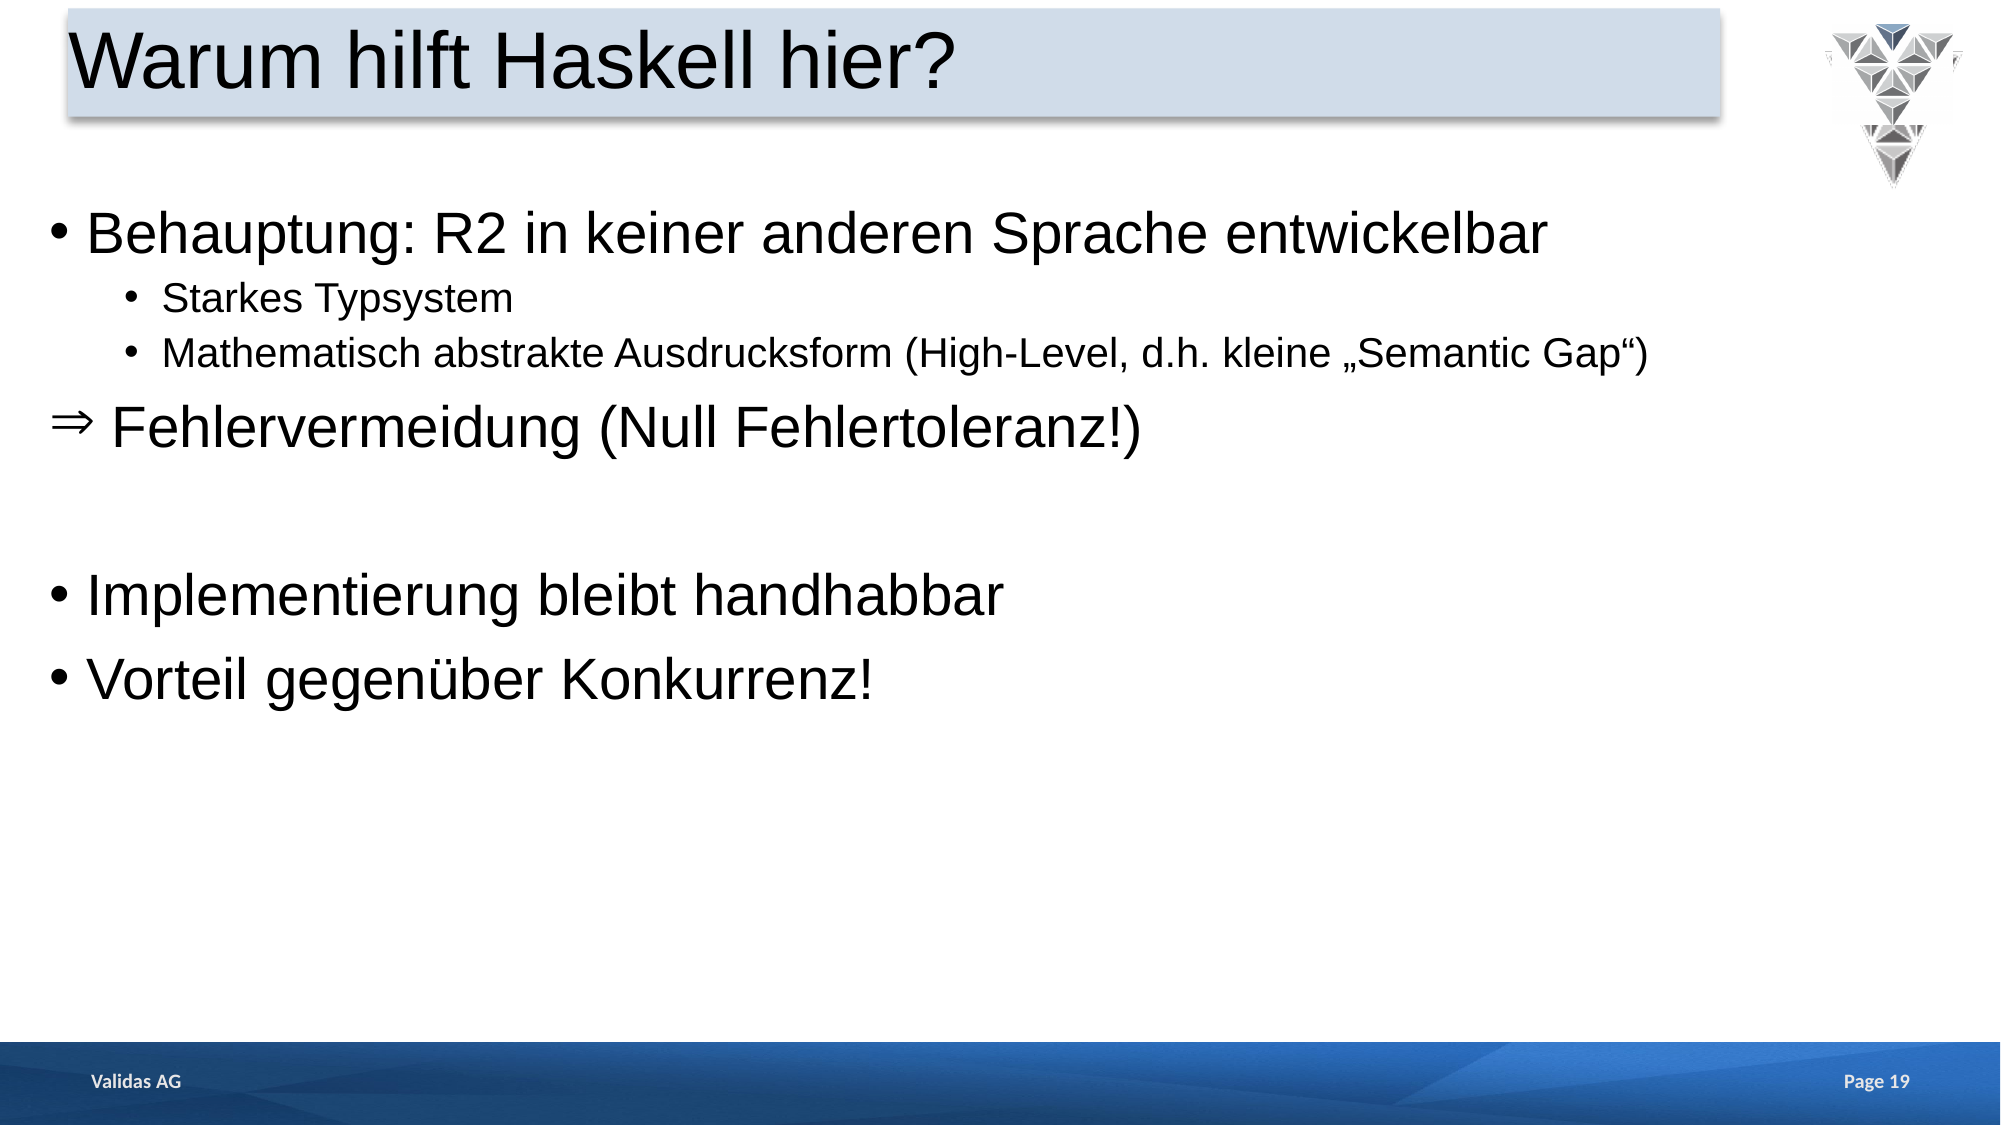

# Warum hilft Haskell hier?
Behauptung: R2 in keiner anderen Sprache entwickelbar
Starkes Typsystem
Mathematisch abstrakte Ausdrucksform (High-Level, d.h. kleine „Semantic Gap“)
 Fehlervermeidung (Null Fehlertoleranz!)

Implementierung bleibt handhabbar
Vorteil gegenüber Konkurrenz!